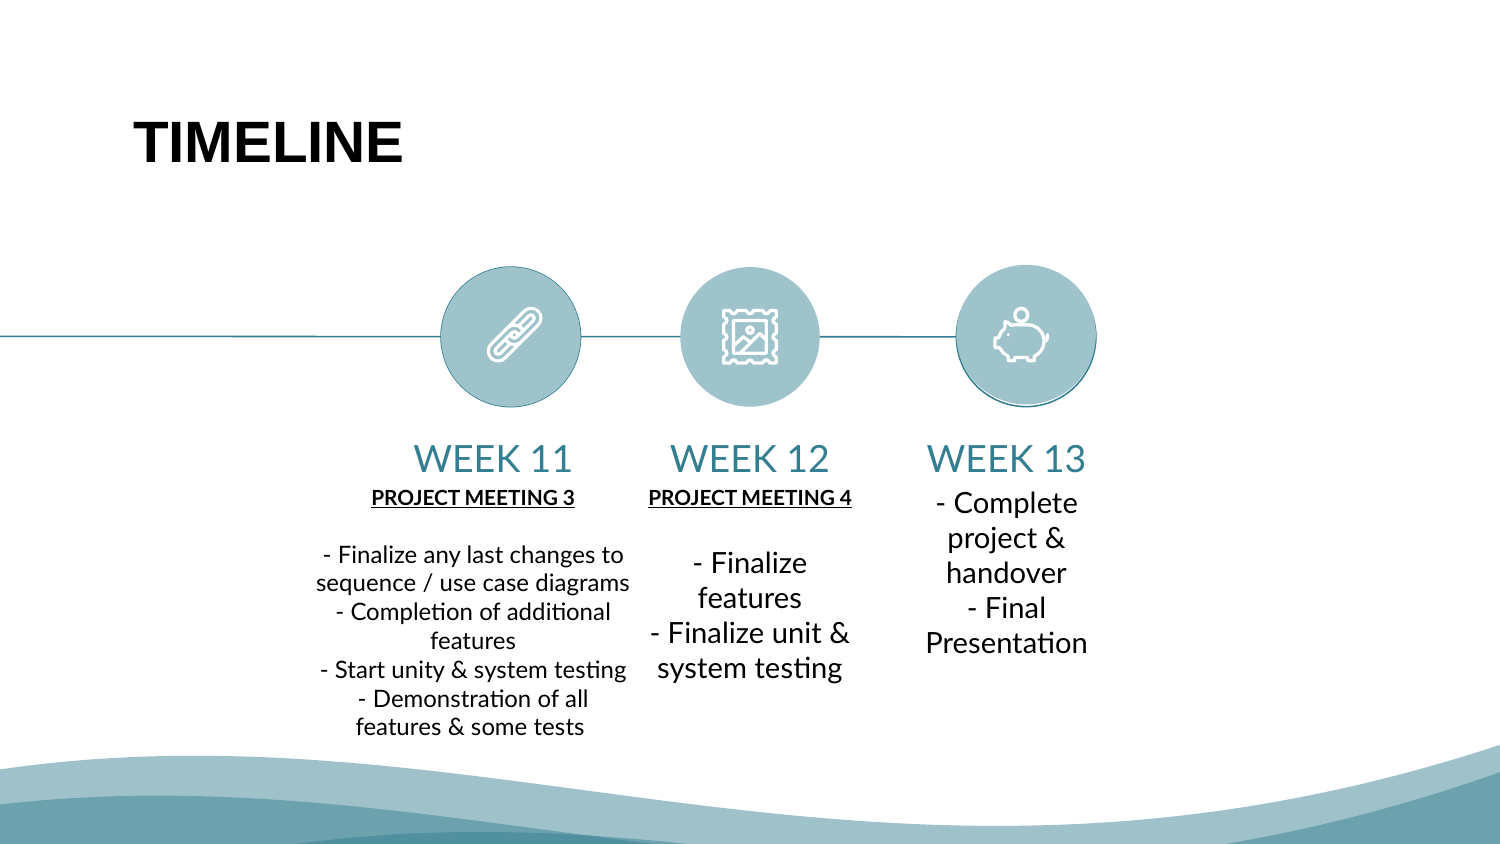

# TIMELINE

WEEK 11
WEEK 12
WEEK 13
PROJECT MEETING 3
- Finalize any last changes to sequence / use case diagrams
- Completion of additional features
- Start unity & system testing
- Demonstration of all features & some tests
PROJECT MEETING 4

- Finalize features
- Finalize unit & system testing

- Complete project & handover
- Final Presentation